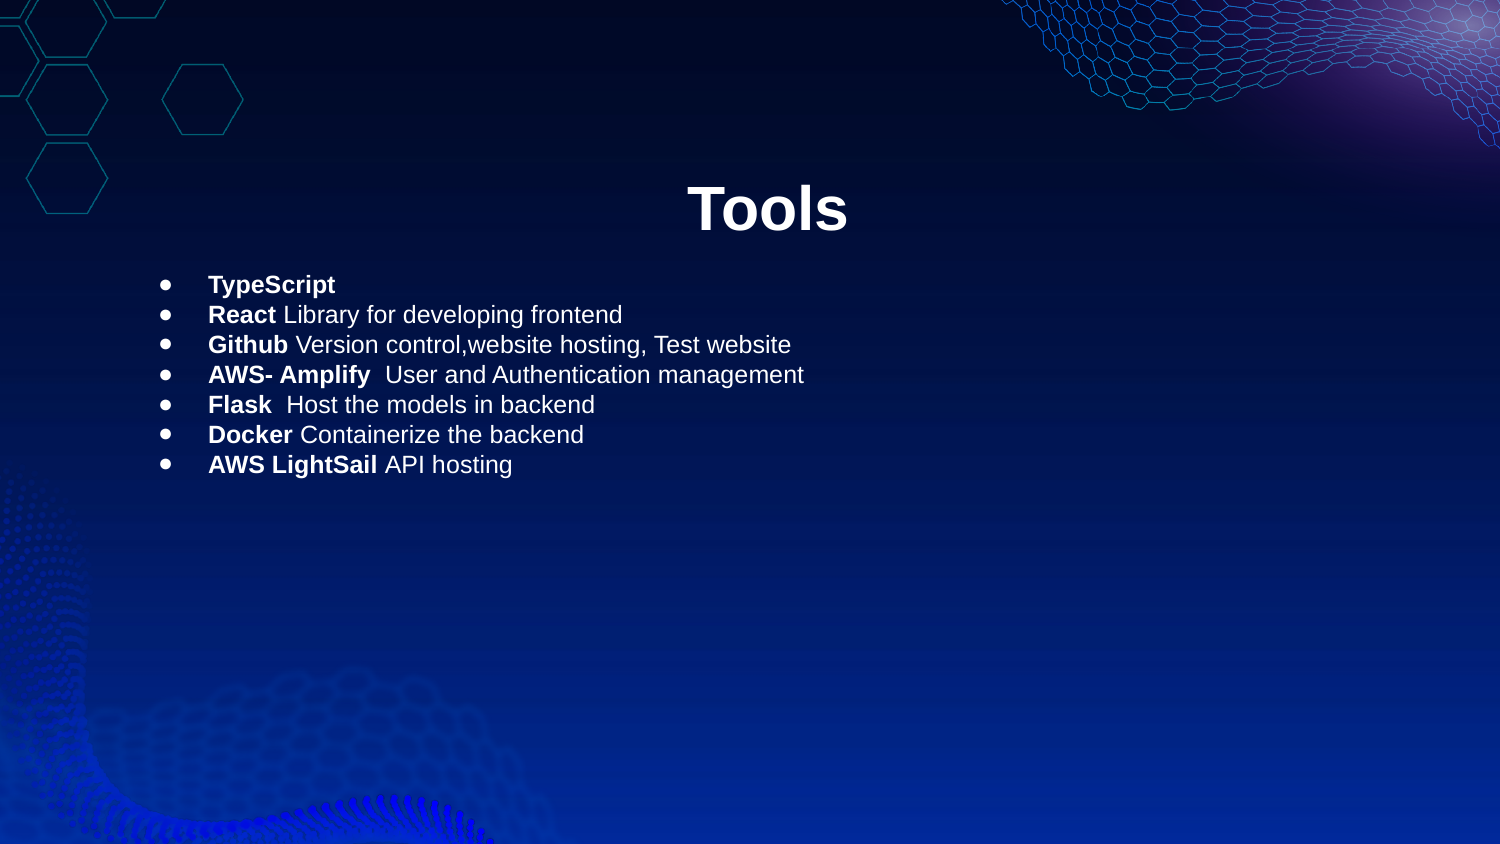

# Tools
TypeScript
React Library for developing frontend
Github Version control,website hosting, Test website
AWS- Amplify  User and Authentication management
Flask  Host the models in backend
Docker Containerize the backend
AWS LightSail API hosting